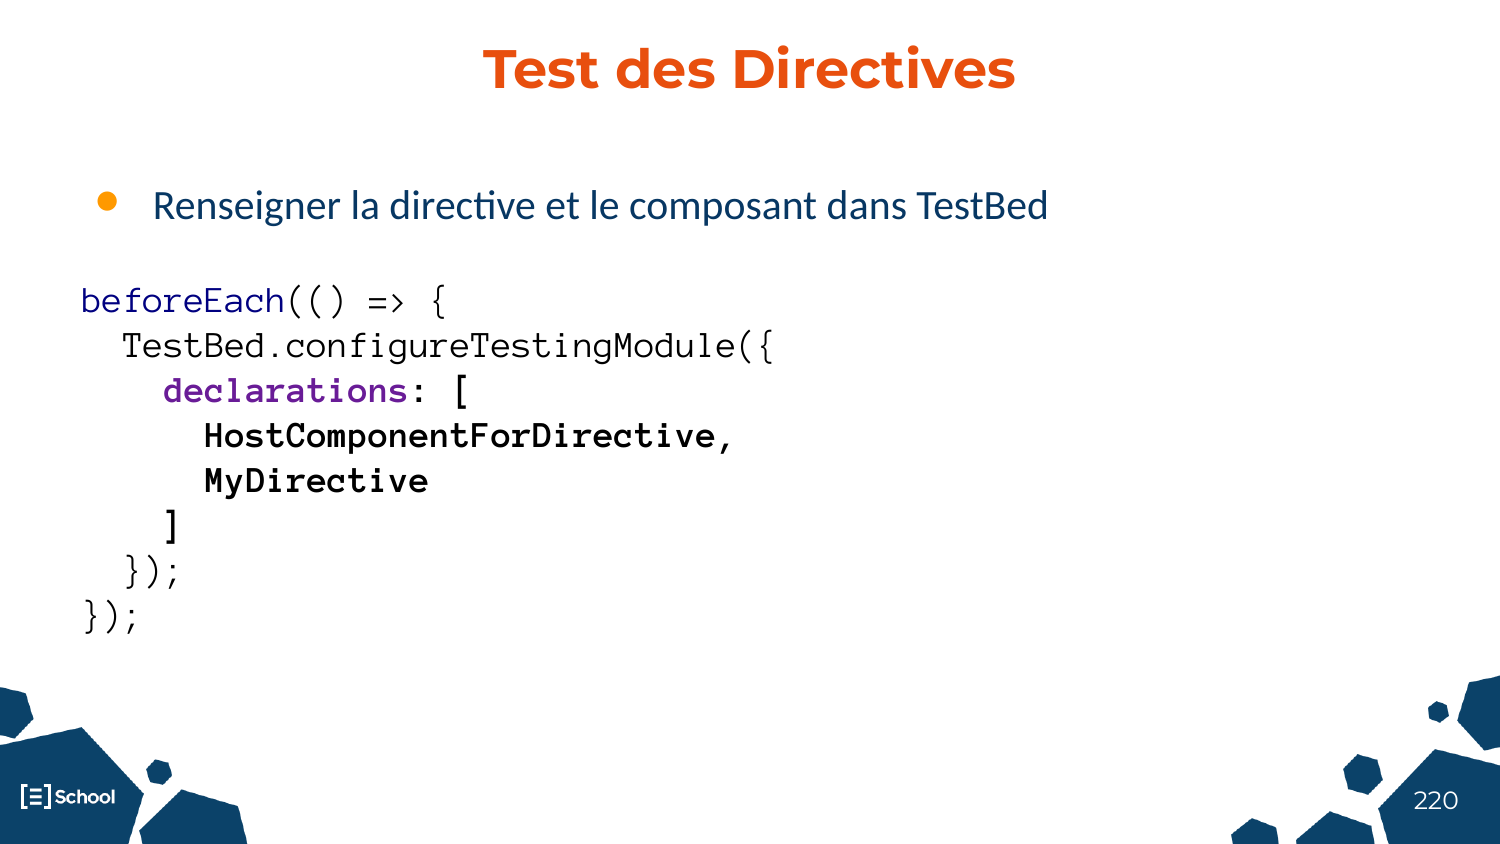

Test des Directives
Renseigner la directive et le composant dans TestBed
beforeEach(() => {
  TestBed.configureTestingModule({
    declarations: [
      HostComponentForDirective,
      MyDirective
    ]
  });
});

220